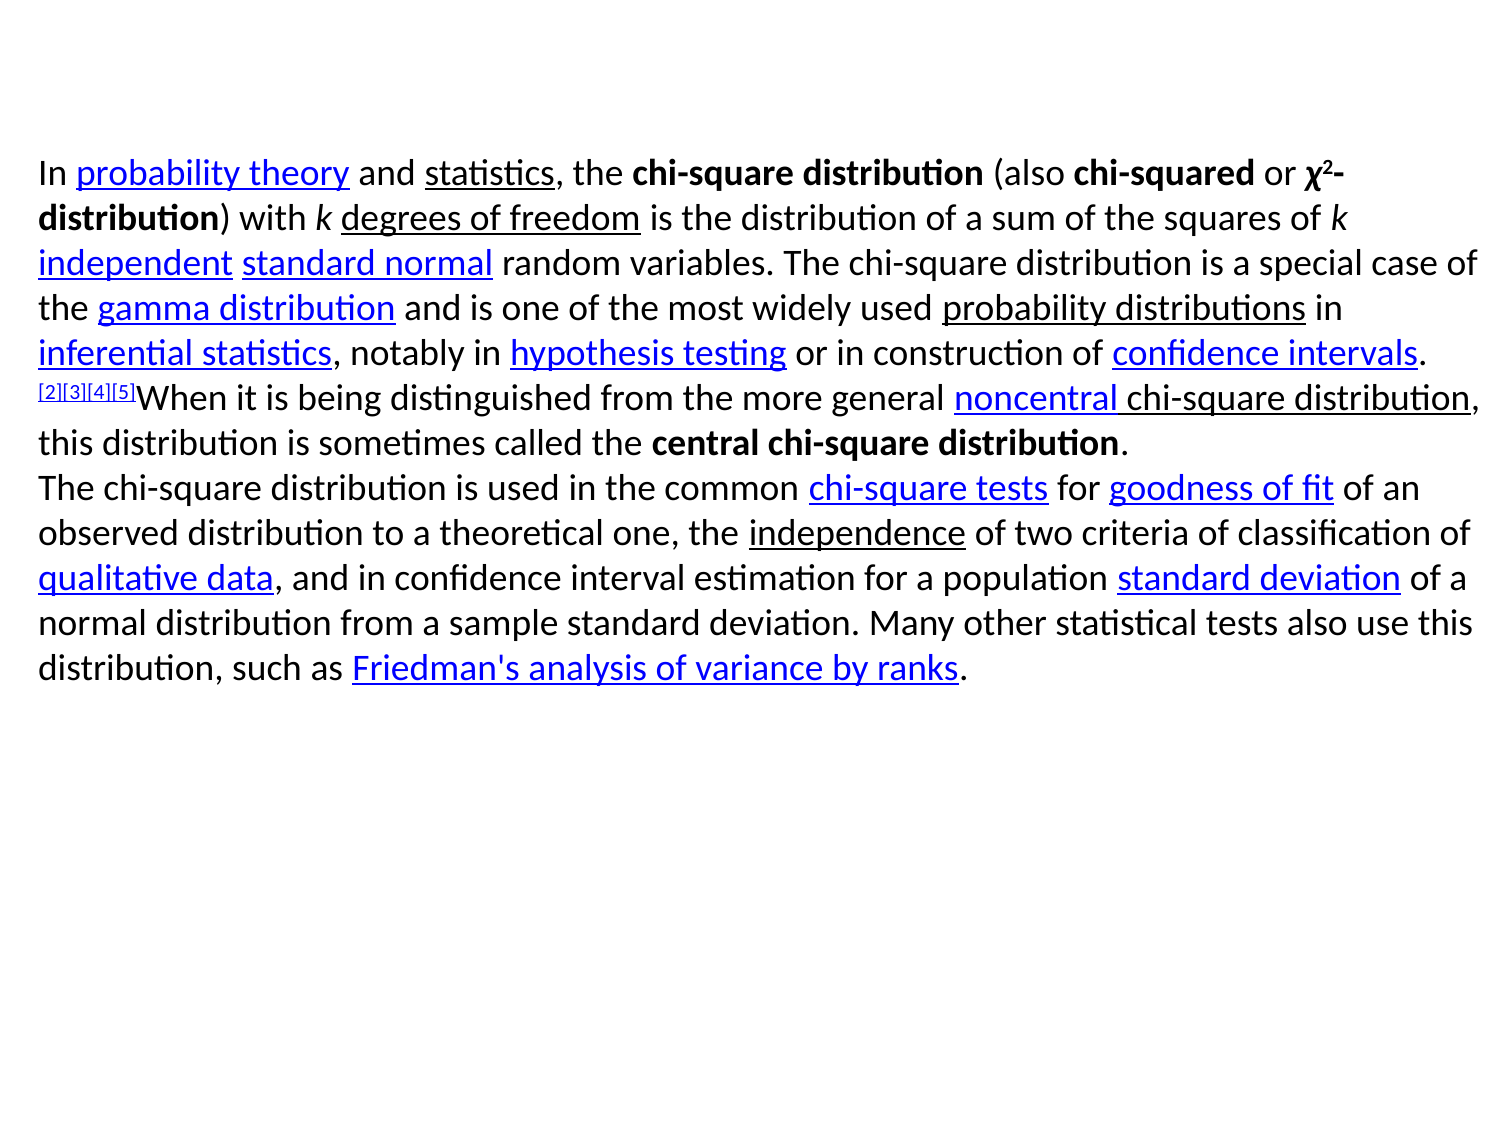

In probability theory and statistics, the chi-square distribution (also chi-squared or χ2-distribution) with k degrees of freedom is the distribution of a sum of the squares of k independent standard normal random variables. The chi-square distribution is a special case of the gamma distribution and is one of the most widely used probability distributions in inferential statistics, notably in hypothesis testing or in construction of confidence intervals.[2][3][4][5]When it is being distinguished from the more general noncentral chi-square distribution, this distribution is sometimes called the central chi-square distribution.
The chi-square distribution is used in the common chi-square tests for goodness of fit of an observed distribution to a theoretical one, the independence of two criteria of classification of qualitative data, and in confidence interval estimation for a population standard deviation of a normal distribution from a sample standard deviation. Many other statistical tests also use this distribution, such as Friedman's analysis of variance by ranks.